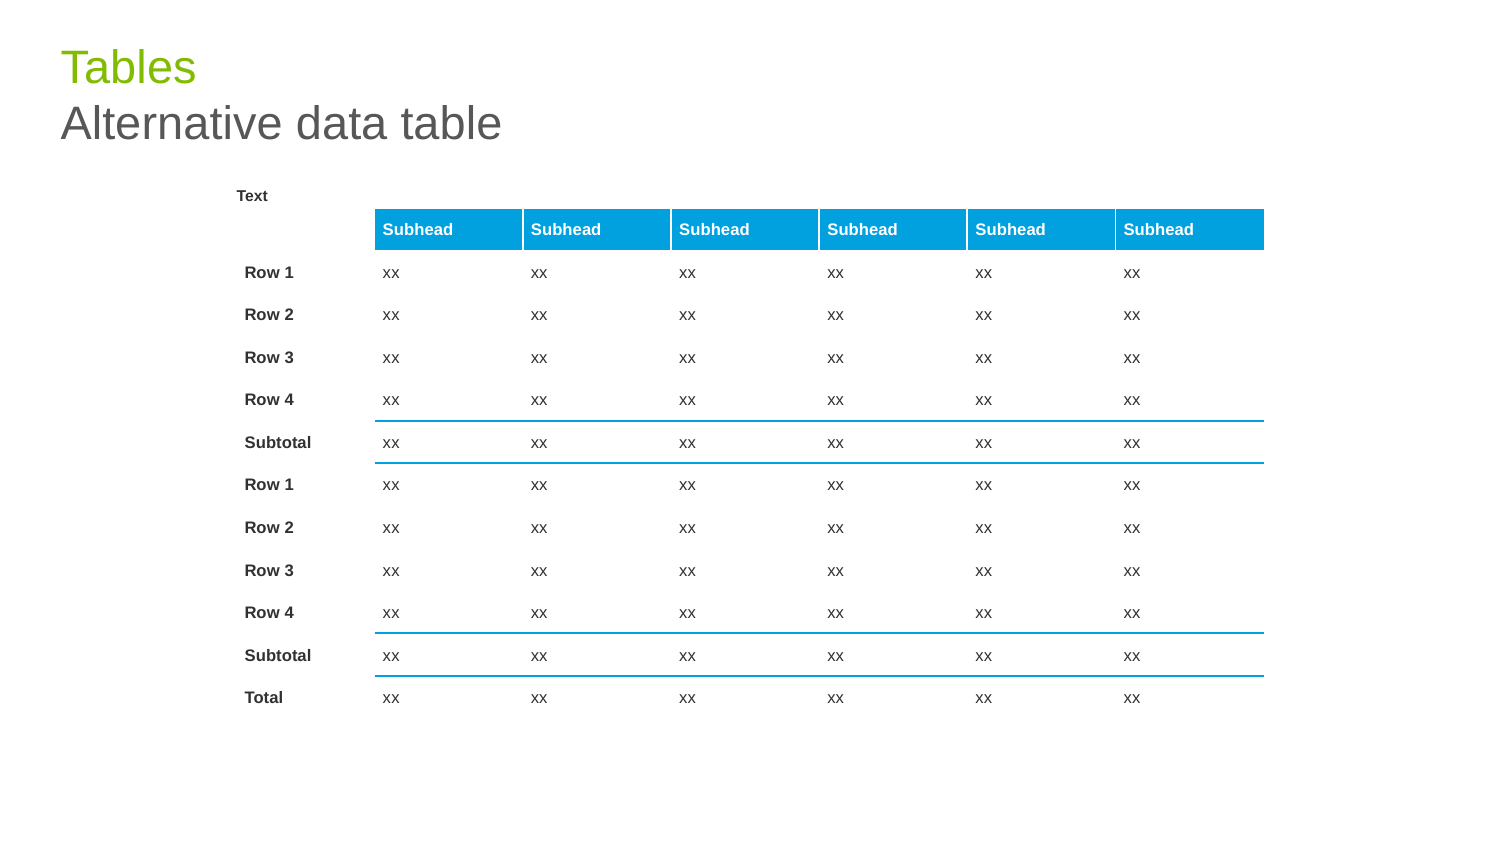

# Tables Alternative data table
Text
|  | Subhead | Subhead | Subhead | Subhead | Subhead | Subhead |
| --- | --- | --- | --- | --- | --- | --- |
| Row 1 | xx | xx | xx | xx | xx | xx |
| Row 2 | xx | xx | xx | xx | xx | xx |
| Row 3 | xx | xx | xx | xx | xx | xx |
| Row 4 | xx | xx | xx | xx | xx | xx |
| Subtotal | xx | xx | xx | xx | xx | xx |
| Row 1 | xx | xx | xx | xx | xx | xx |
| Row 2 | xx | xx | xx | xx | xx | xx |
| Row 3 | xx | xx | xx | xx | xx | xx |
| Row 4 | xx | xx | xx | xx | xx | xx |
| Subtotal | xx | xx | xx | xx | xx | xx |
| Total | xx | xx | xx | xx | xx | xx |